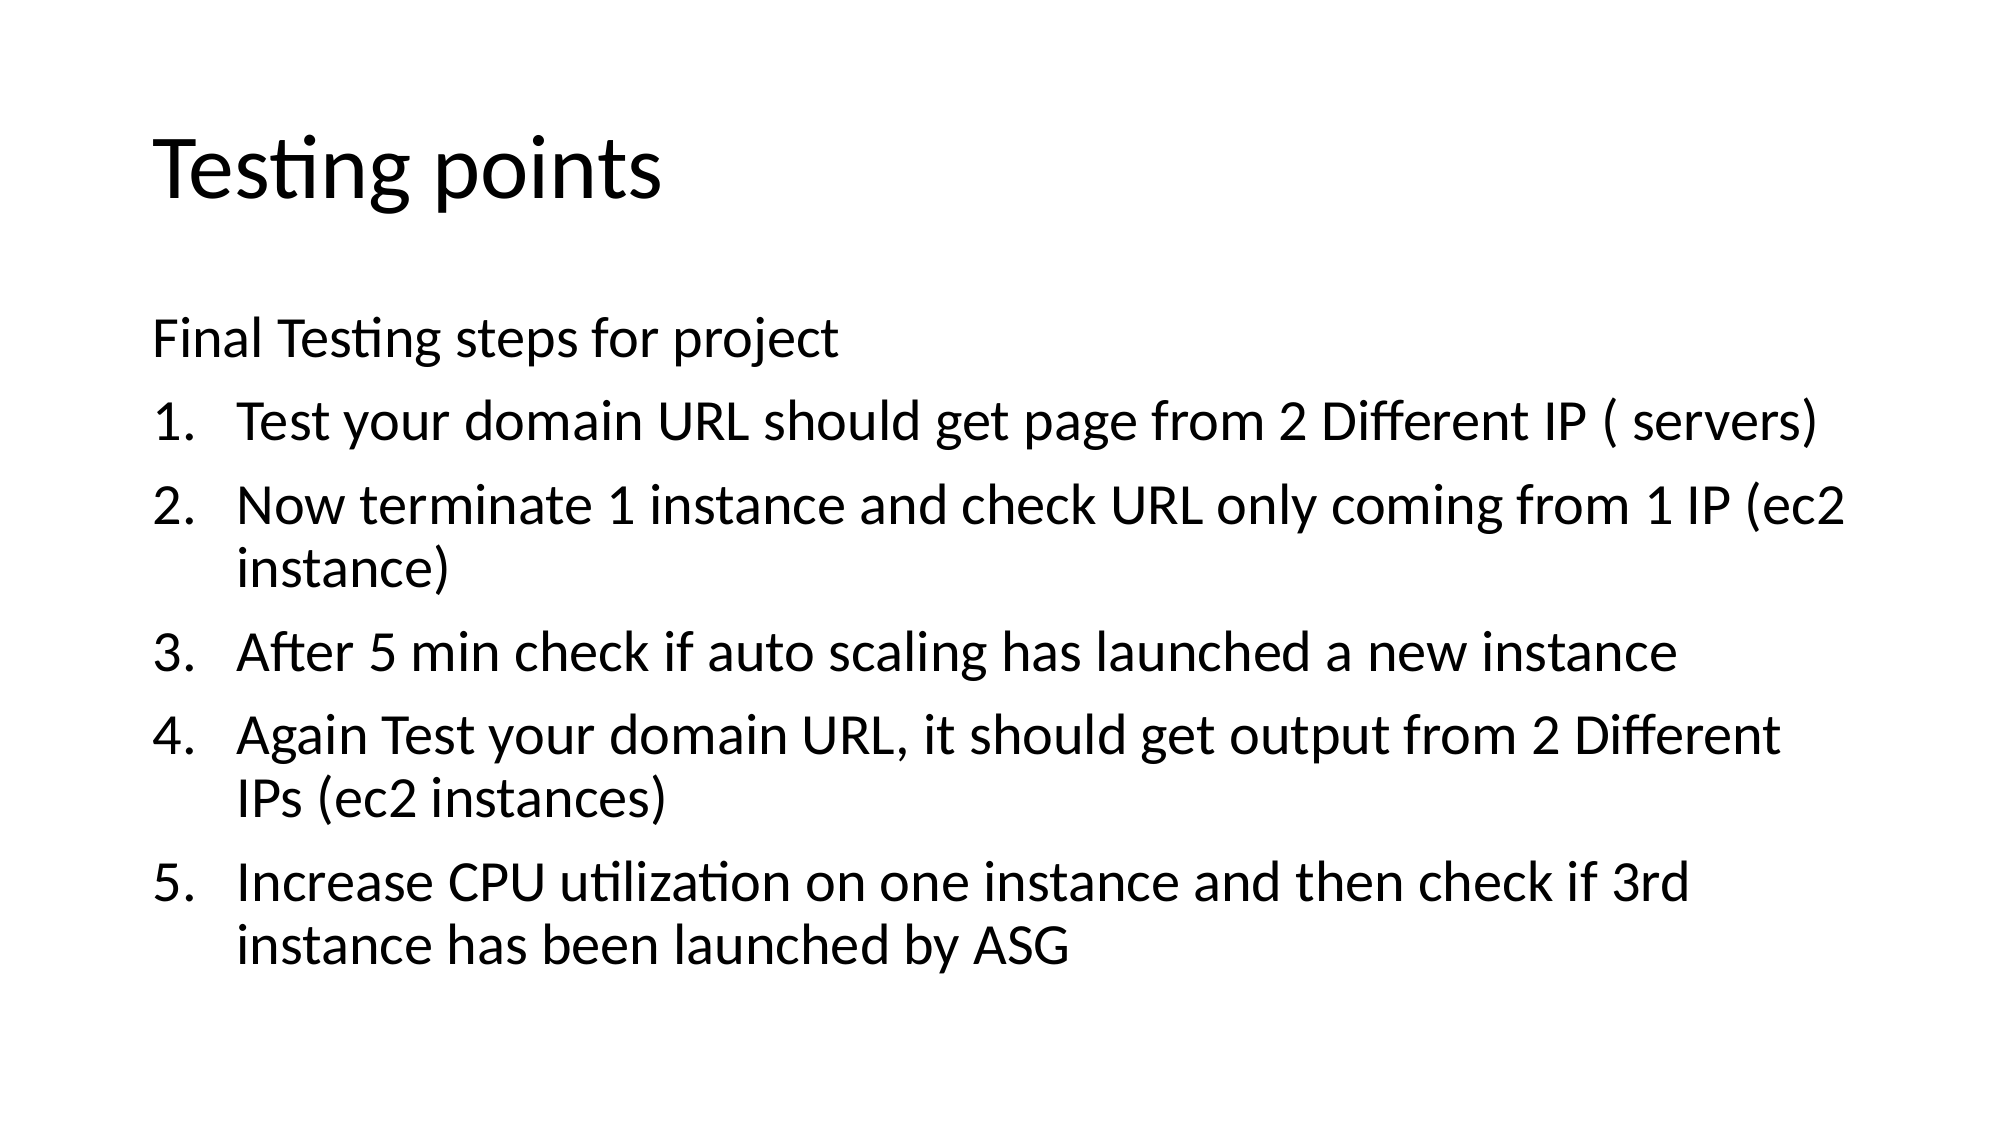

# Testing points
Final Testing steps for project
Test your domain URL should get page from 2 Different IP ( servers)
Now terminate 1 instance and check URL only coming from 1 IP (ec2 instance)
After 5 min check if auto scaling has launched a new instance
Again Test your domain URL, it should get output from 2 Different IPs (ec2 instances)
Increase CPU utilization on one instance and then check if 3rd instance has been launched by ASG